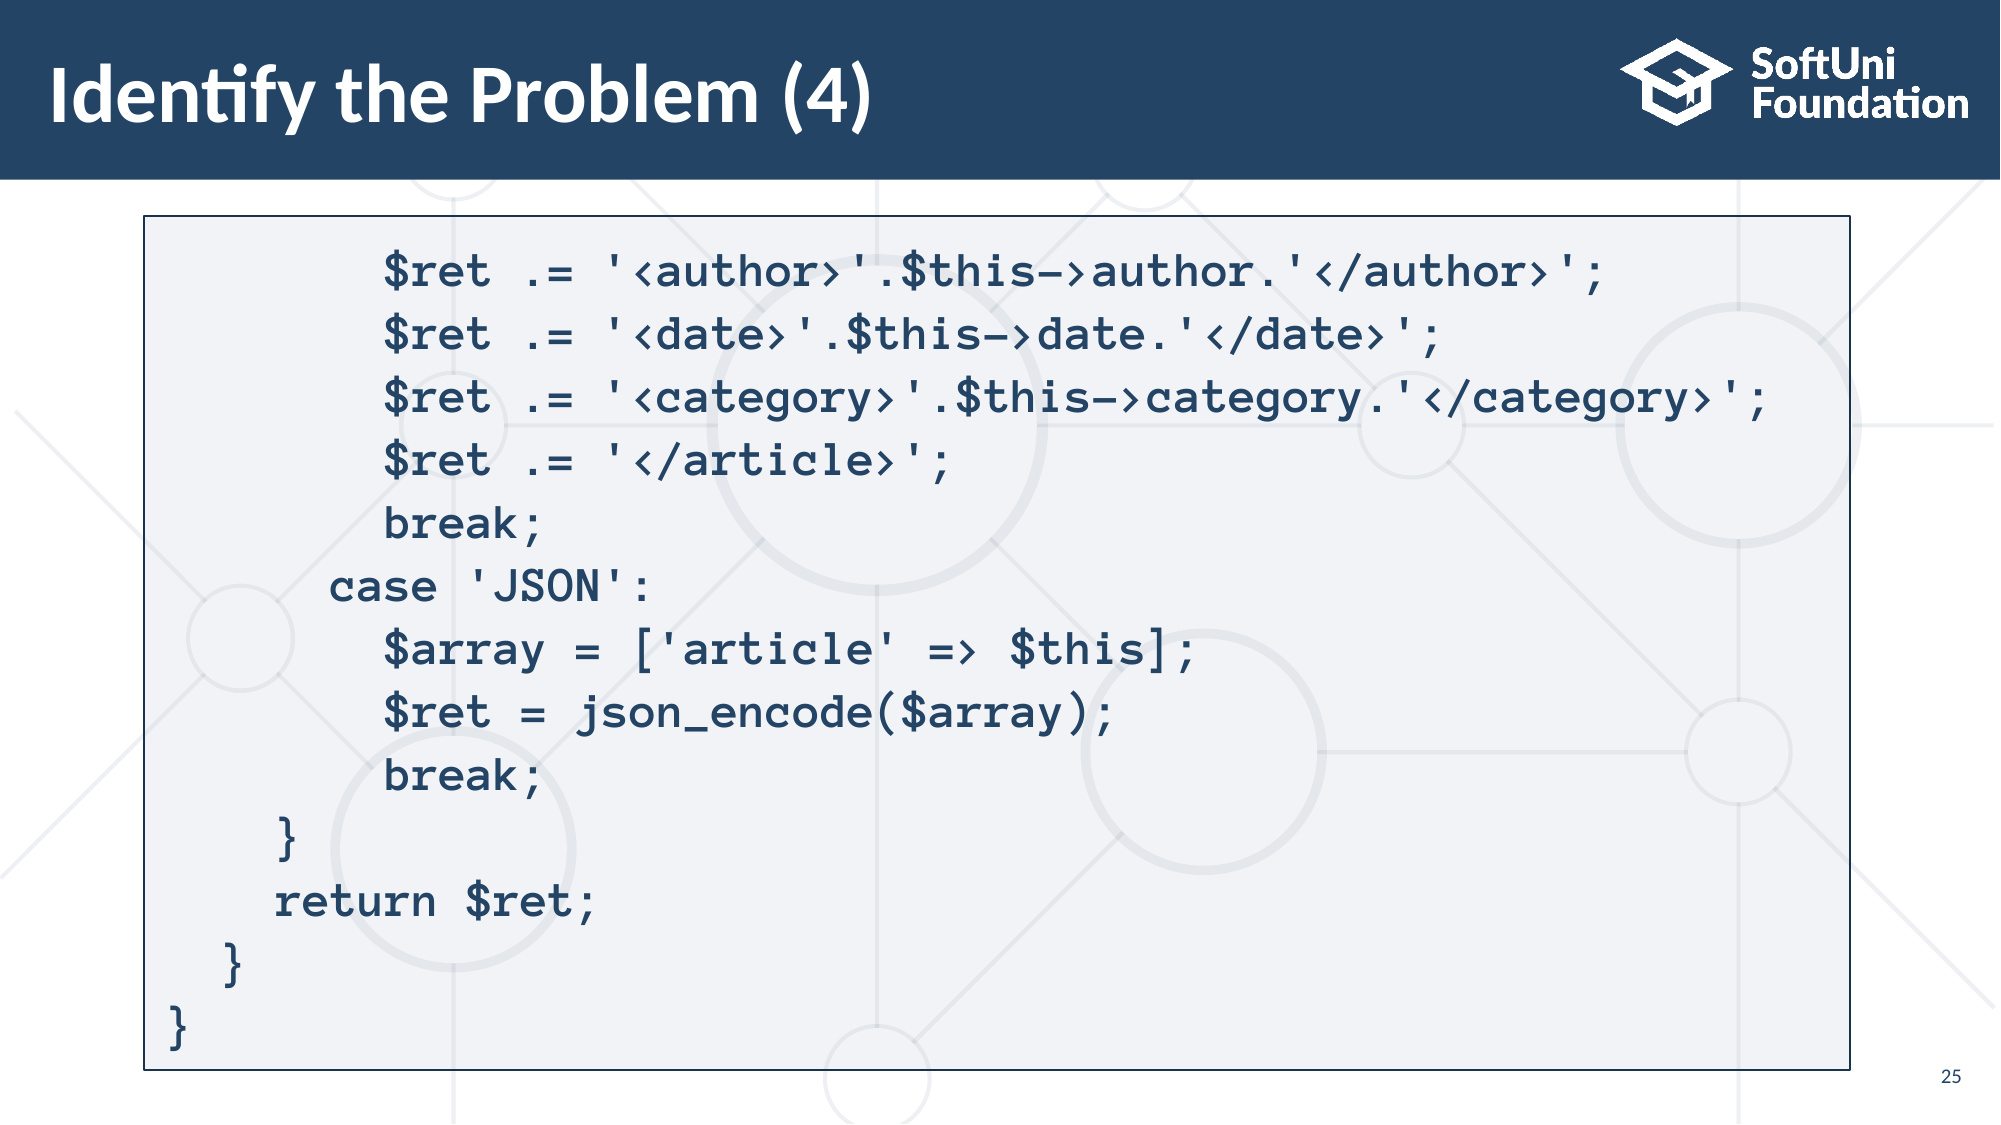

# Identify the Problem (4)
        $ret .= '<author>'.$this->author.'</author>';
        $ret .= '<date>'.$this->date.'</date>';
        $ret .= '<category>'.$this->category.'</category>';
        $ret .= '</article>';
        break;
      case 'JSON':
        $array = ['article' => $this];
        $ret = json_encode($array);
        break;
    }
    return $ret;
  }
}
25